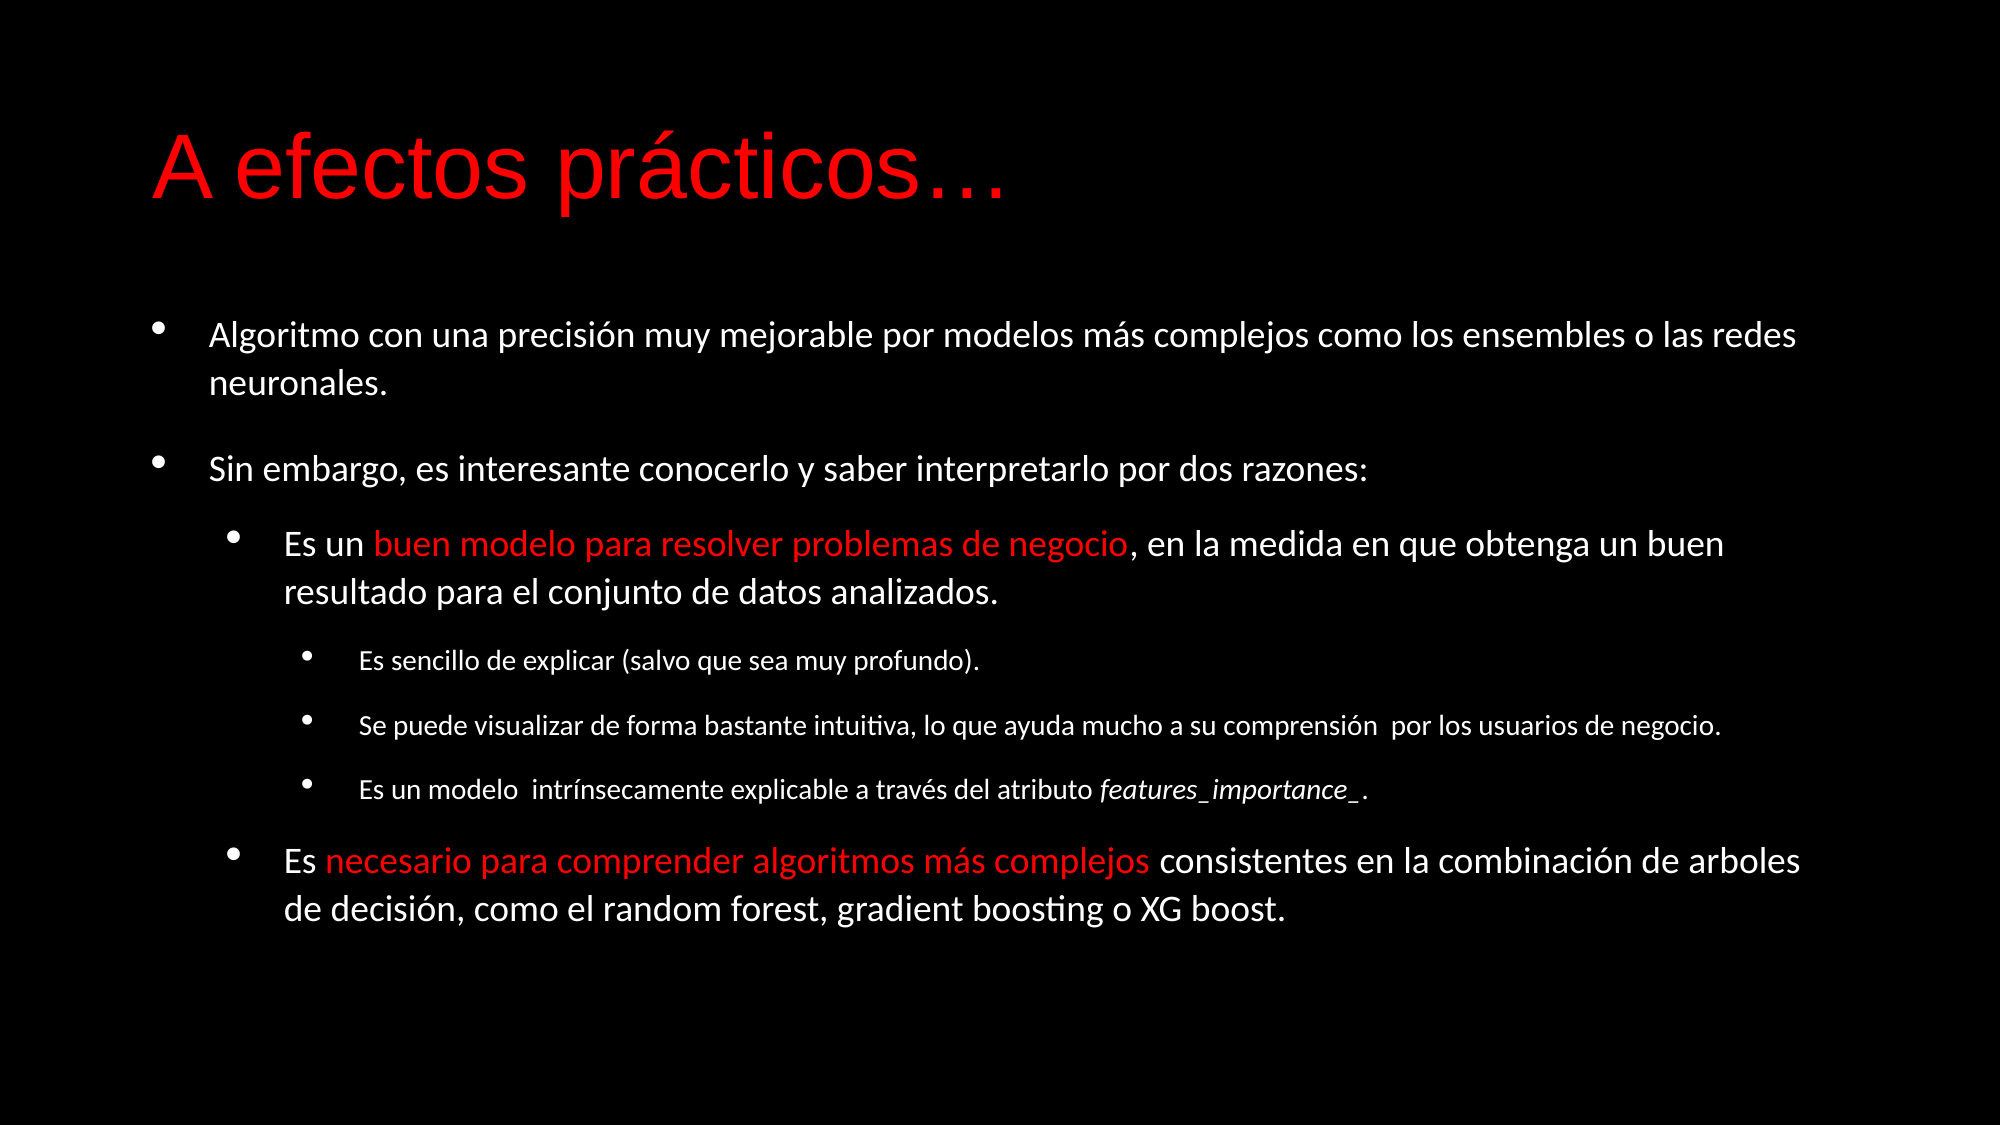

# A efectos prácticos…
Algoritmo con una precisión muy mejorable por modelos más complejos como los ensembles o las redes neuronales.
Sin embargo, es interesante conocerlo y saber interpretarlo por dos razones:
Es un buen modelo para resolver problemas de negocio, en la medida en que obtenga un buen resultado para el conjunto de datos analizados.
Es sencillo de explicar (salvo que sea muy profundo).
Se puede visualizar de forma bastante intuitiva, lo que ayuda mucho a su comprensión  por los usuarios de negocio.
Es un modelo  intrínsecamente explicable a través del atributo features_importance_.
Es necesario para comprender algoritmos más complejos consistentes en la combinación de arboles de decisión, como el random forest, gradient boosting o XG boost.